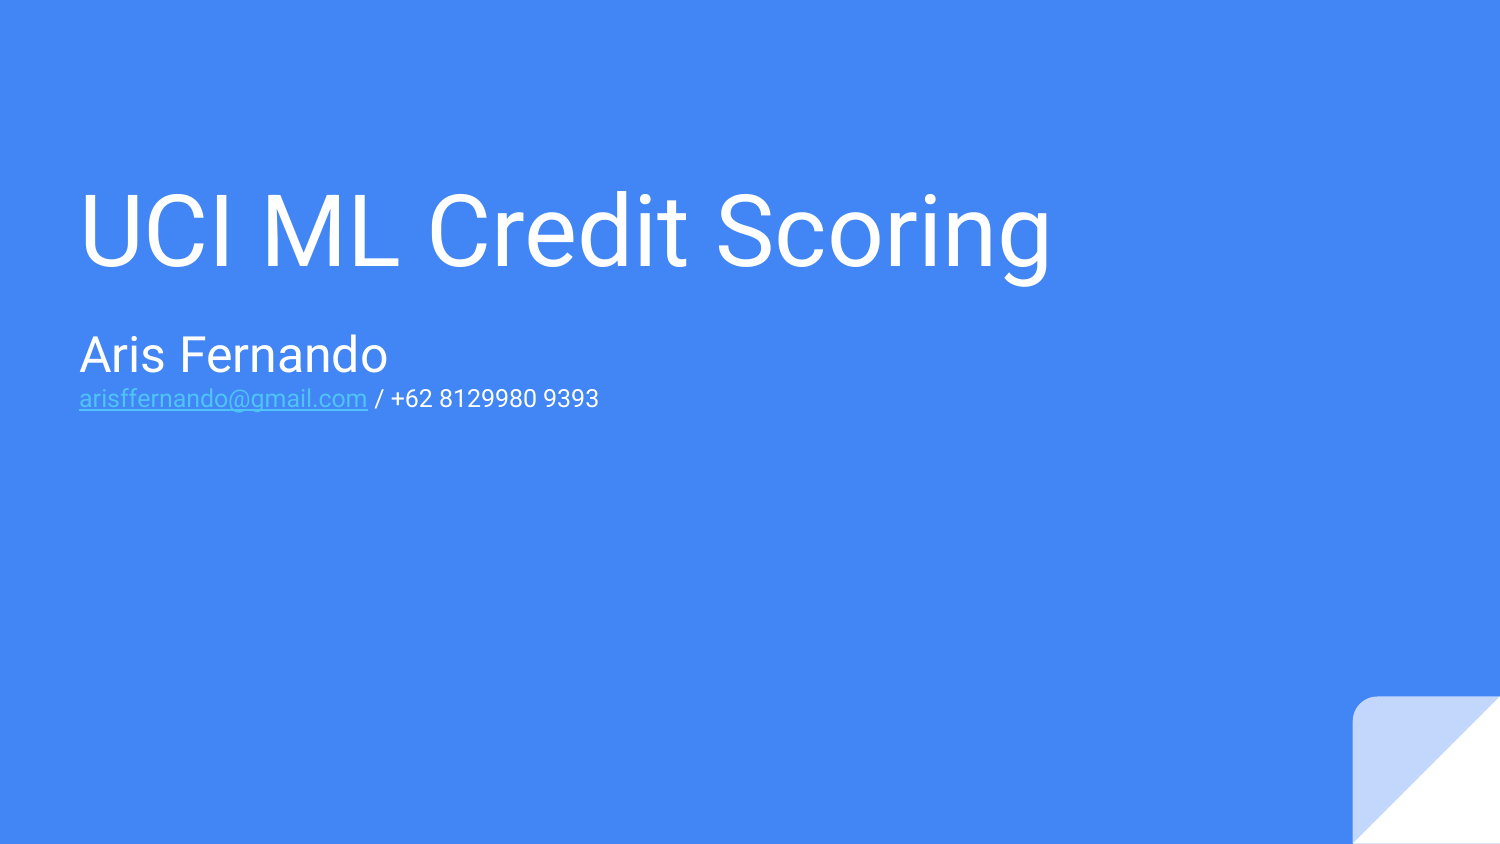

# UCI ML Credit Scoring
Aris Fernando
arisffernando@gmail.com / +62 8129980 9393